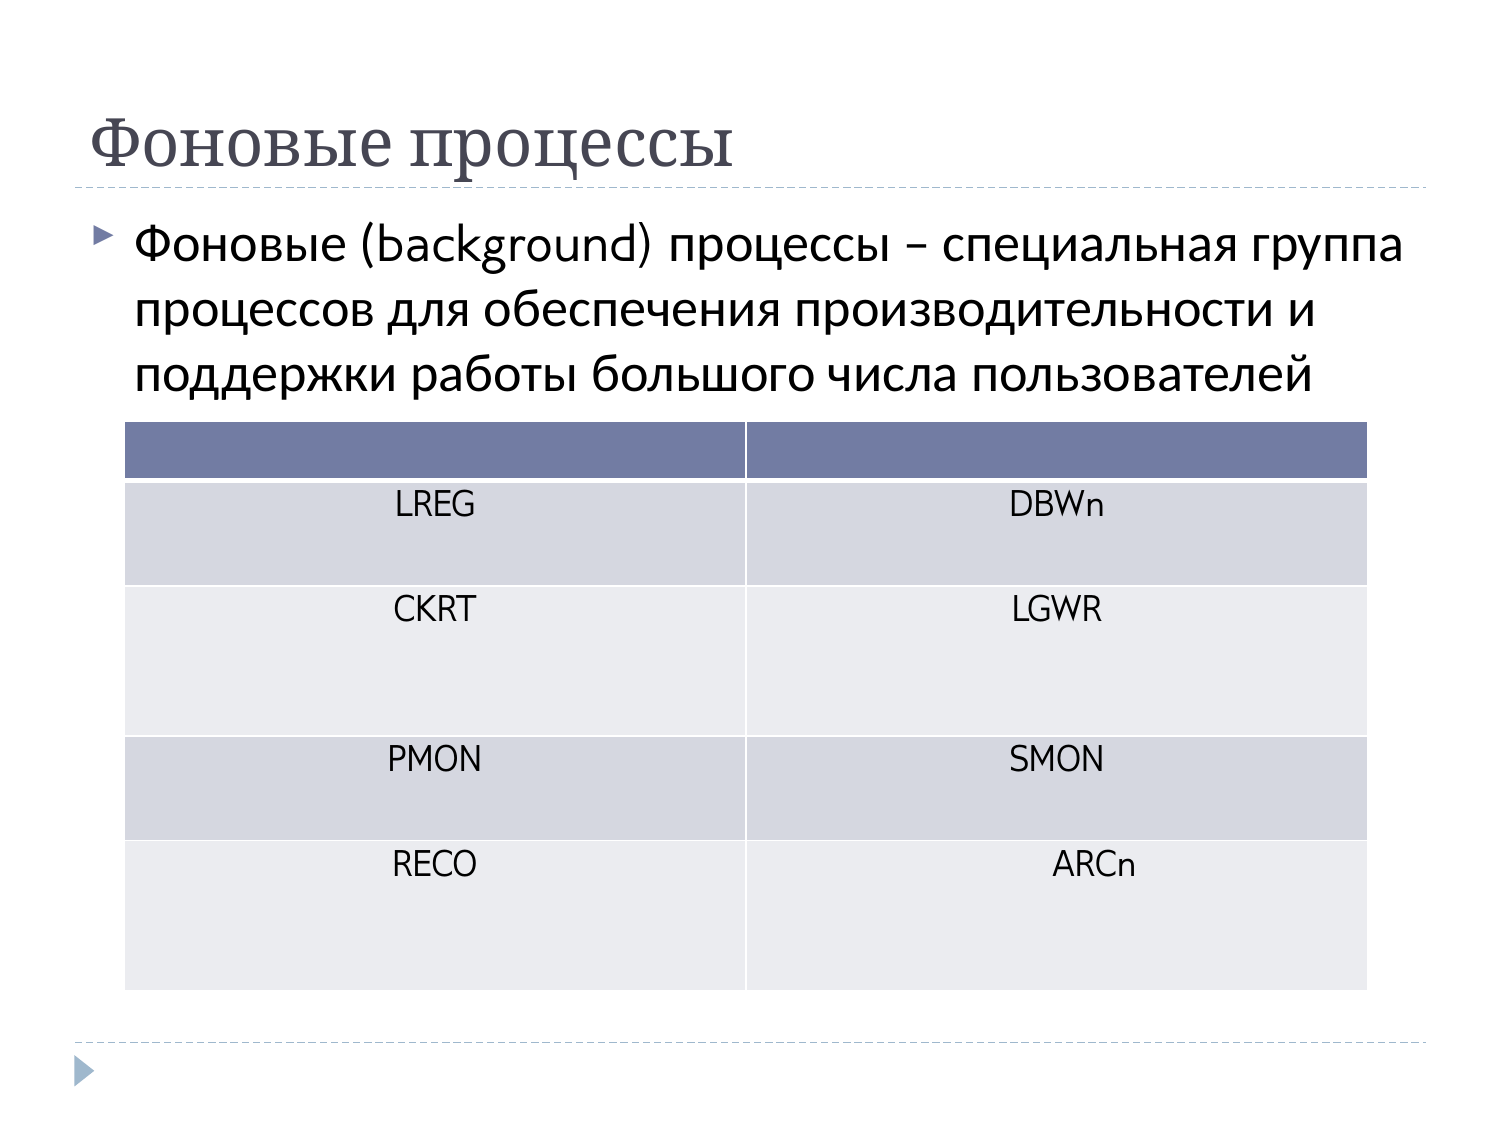

# Фоновые процессы
Фоновые (background) процессы – специальная группа процессов для обеспечения производительности и поддержки работы большого числа пользователей

|  |  |
| --- | --- |
| LREG | DBWn |
| CKRT | LGWR |
| PMON | SMON |
| RECO | ARCn |